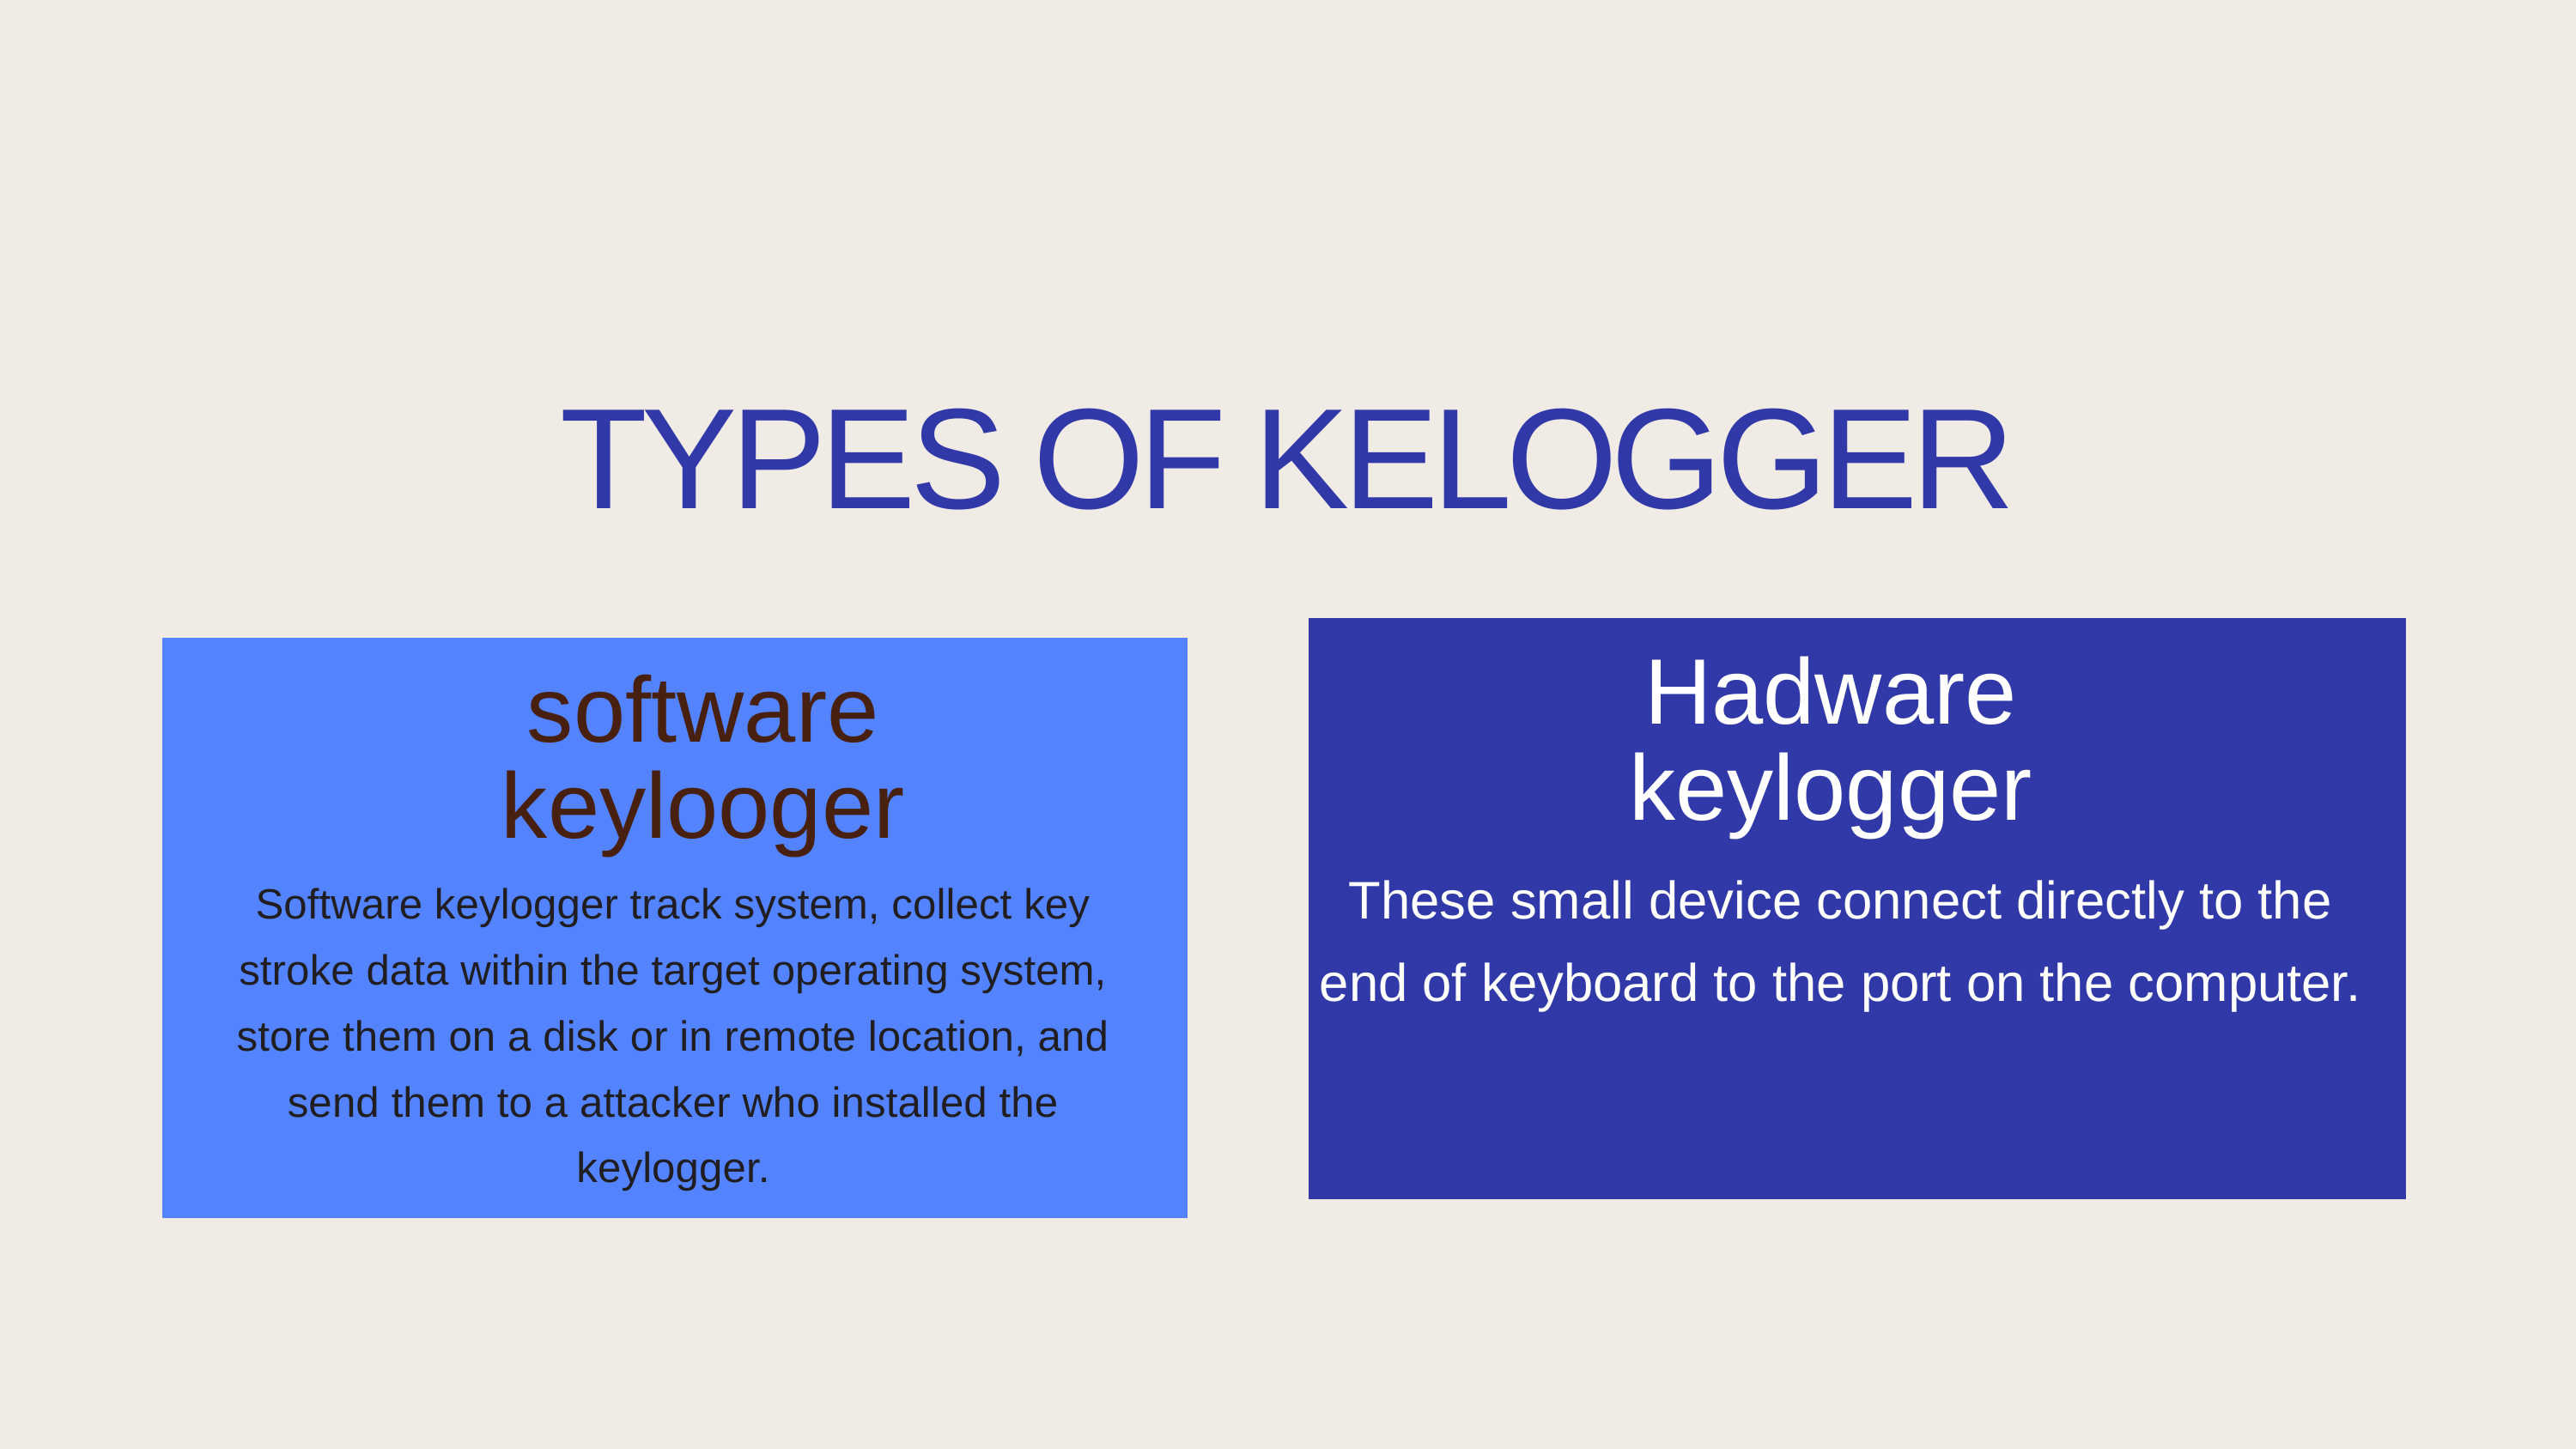

TYPES OF KELOGGER

Hadware keylogger
software keylooger
These small device connect directly to the end of keyboard to the port on the computer.

Software keylogger track system, collect key stroke data within the target operating system, store them on a disk or in remote location, and send them to a attacker who installed the keylogger.